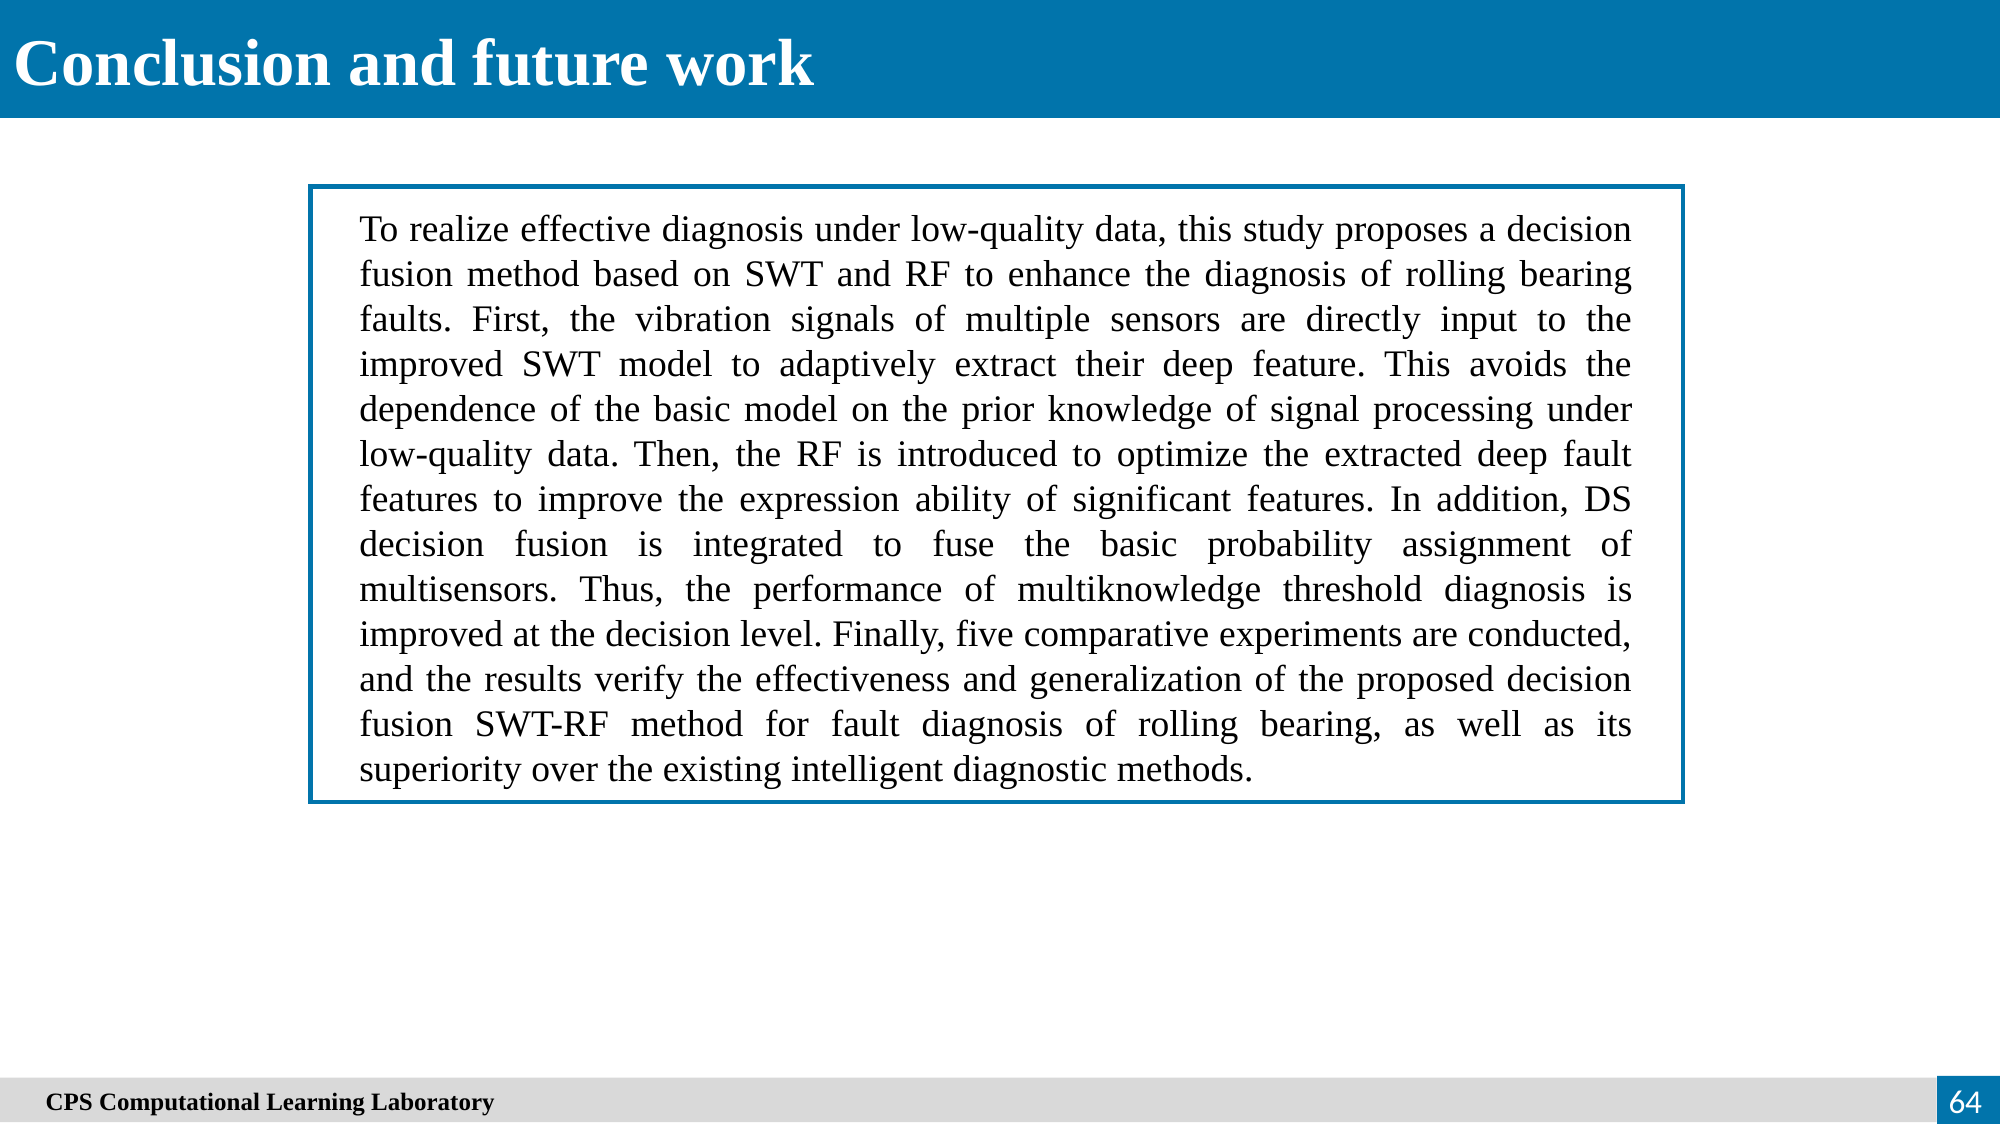

Conclusion and future work

To realize effective diagnosis under low-quality data, this study proposes a decision fusion method based on SWT and RF to enhance the diagnosis of rolling bearing faults. First, the vibration signals of multiple sensors are directly input to the improved SWT model to adaptively extract their deep feature. This avoids the dependence of the basic model on the prior knowledge of signal processing under low-quality data. Then, the RF is introduced to optimize the extracted deep fault features to improve the expression ability of significant features. In addition, DS decision fusion is integrated to fuse the basic probability assignment of multisensors. Thus, the performance of multiknowledge threshold diagnosis is improved at the decision level. Finally, five comparative experiments are conducted, and the results verify the effectiveness and generalization of the proposed decision fusion SWT-RF method for fault diagnosis of rolling bearing, as well as its superiority over the existing intelligent diagnostic methods.
64
　CPS Computational Learning Laboratory